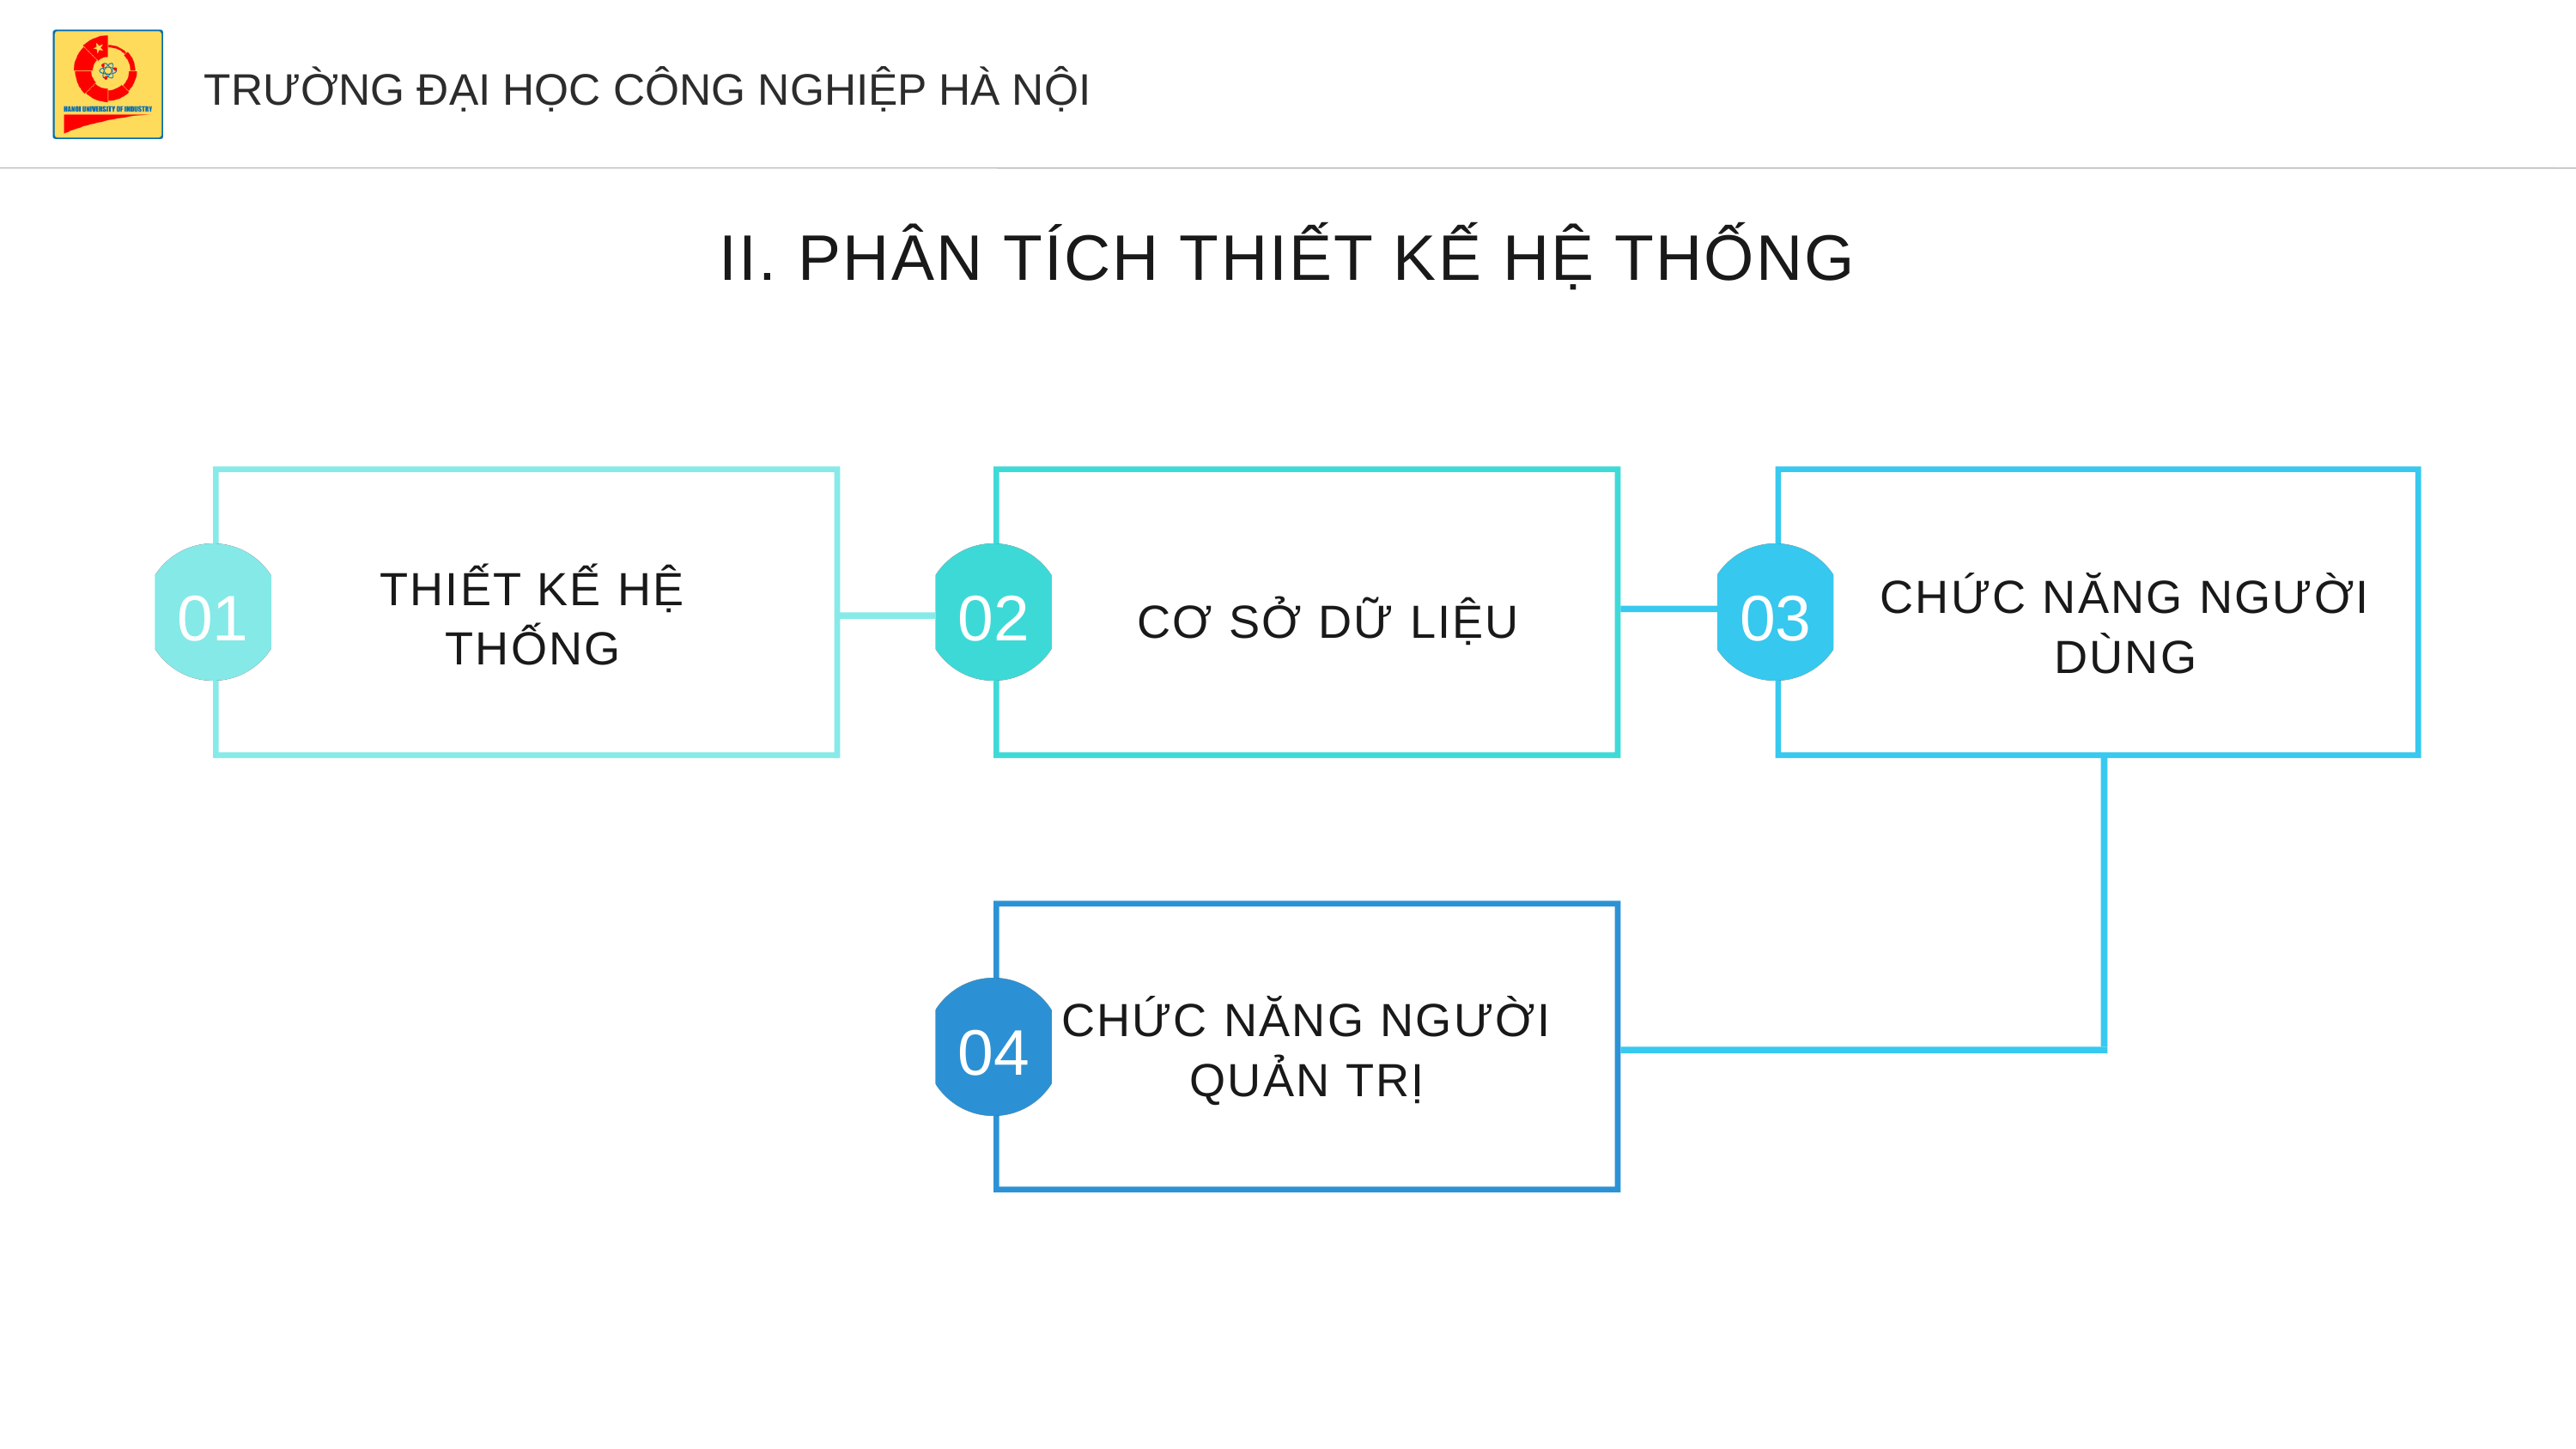

TRƯỜNG ĐẠI HỌC CÔNG NGHIỆP HÀ NỘI

II. PHÂN TÍCH THIẾT KẾ HỆ THỐNG

THIẾT KẾ HỆ THỐNG
CHỨC NĂNG NGƯỜI DÙNG
01
02
03
CƠ SỞ DỮ LIỆU

CHỨC NĂNG NGƯỜI QUẢN TRỊ
05
04